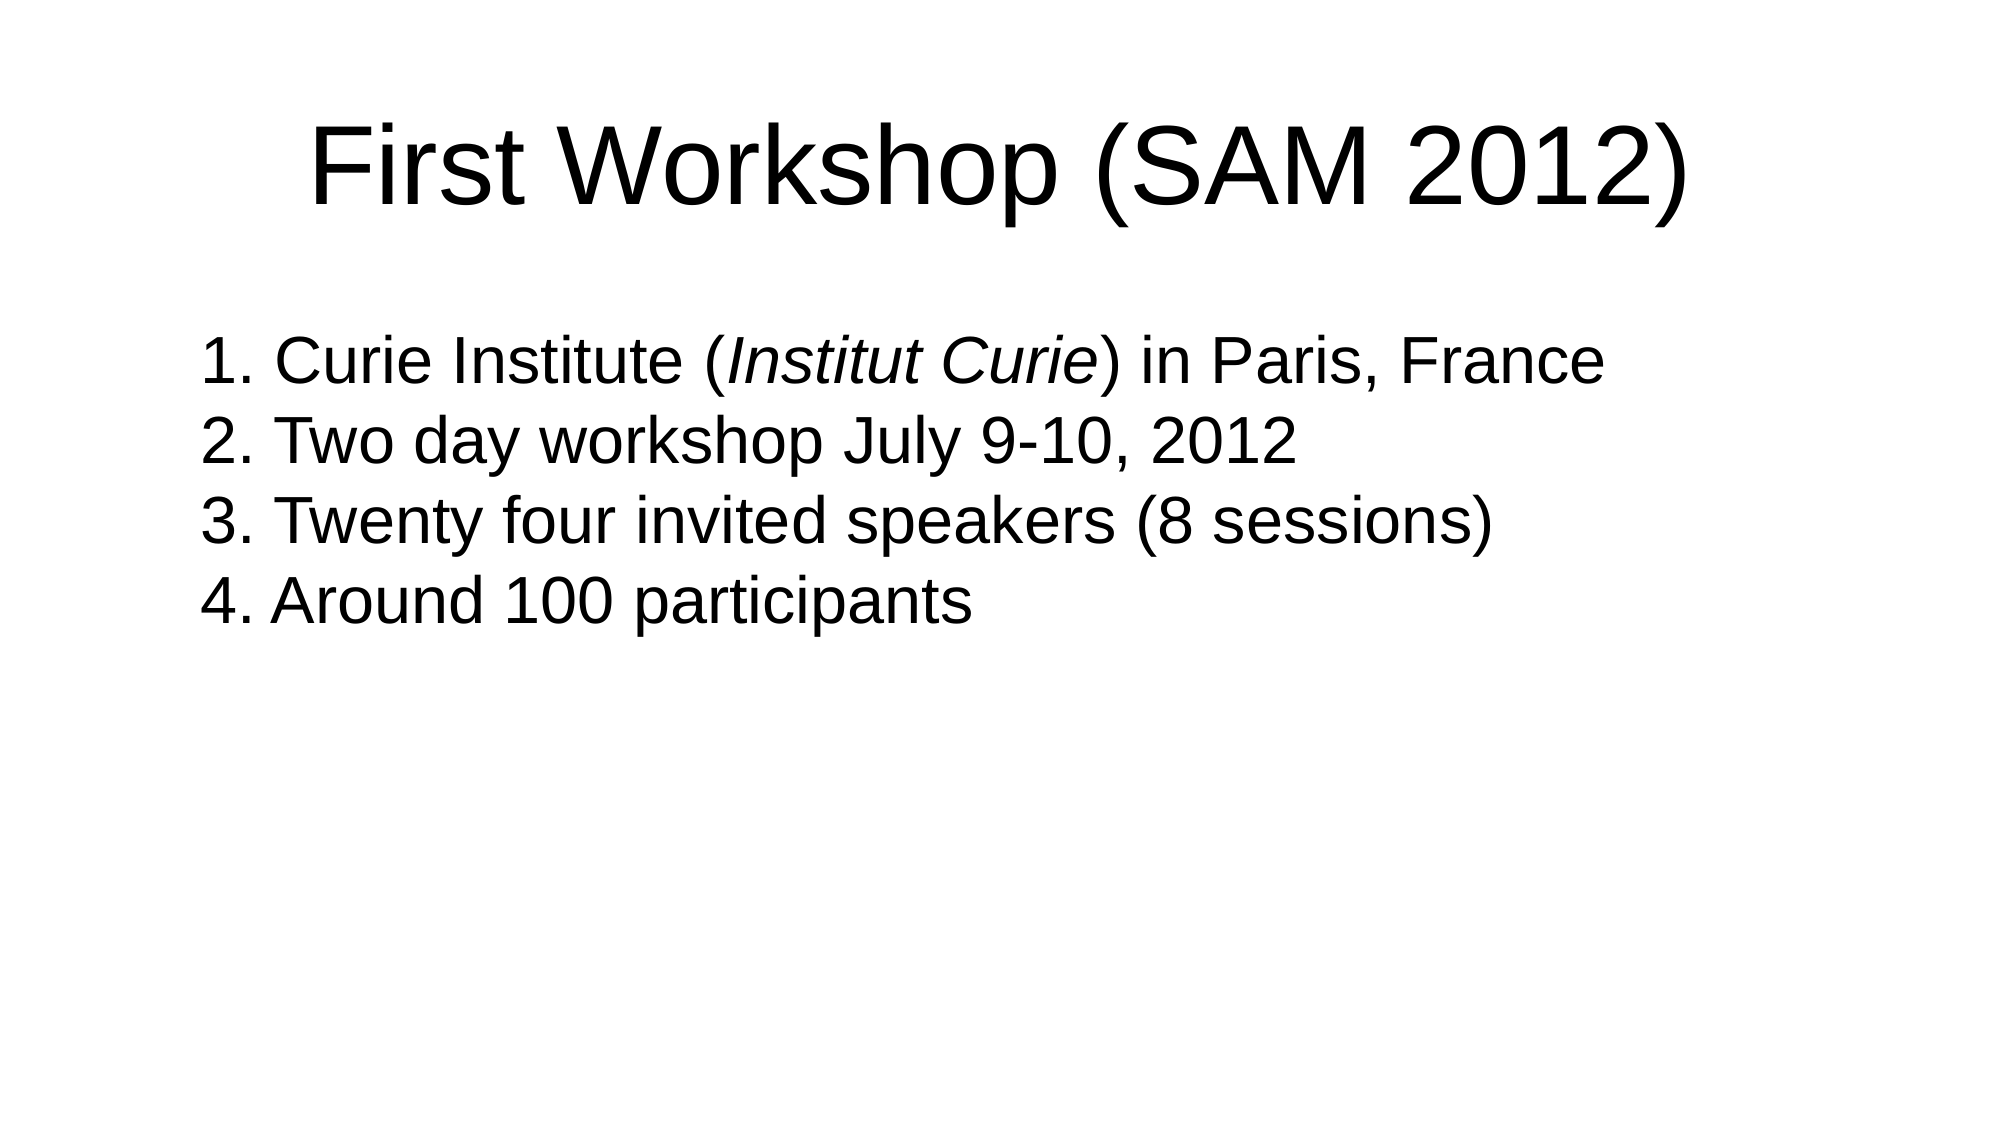

# First Workshop (SAM 2012)
1. Curie Institute (Institut Curie) in Paris, France
2. Two day workshop July 9-10, 2012
3. Twenty four invited speakers (8 sessions)
4. Around 100 participants